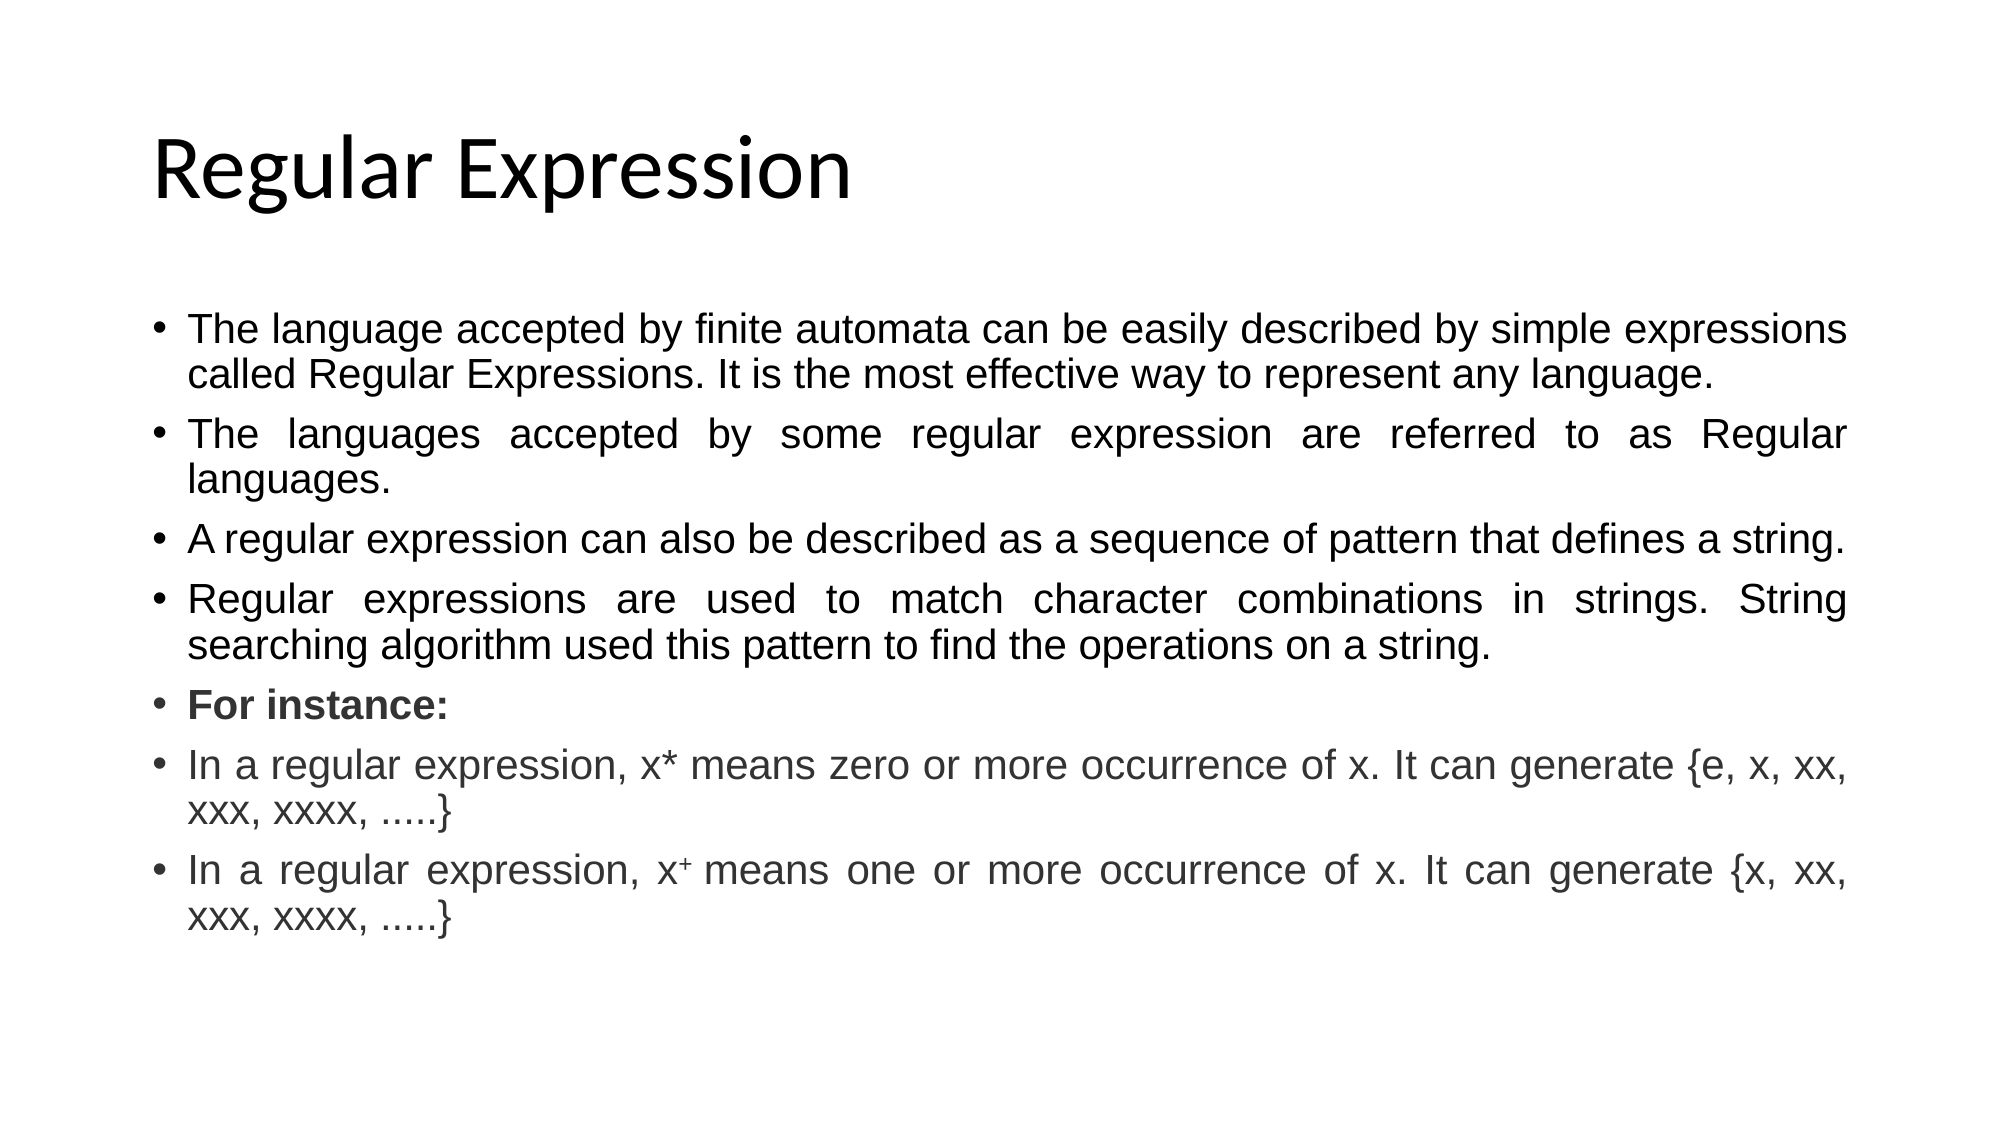

# Regular Expression
The language accepted by finite automata can be easily described by simple expressions called Regular Expressions. It is the most effective way to represent any language.
The languages accepted by some regular expression are referred to as Regular languages.
A regular expression can also be described as a sequence of pattern that defines a string.
Regular expressions are used to match character combinations in strings. String searching algorithm used this pattern to find the operations on a string.
For instance:
In a regular expression, x* means zero or more occurrence of x. It can generate {e, x, xx, xxx, xxxx, .....}
In a regular expression, x+ means one or more occurrence of x. It can generate {x, xx, xxx, xxxx, .....}